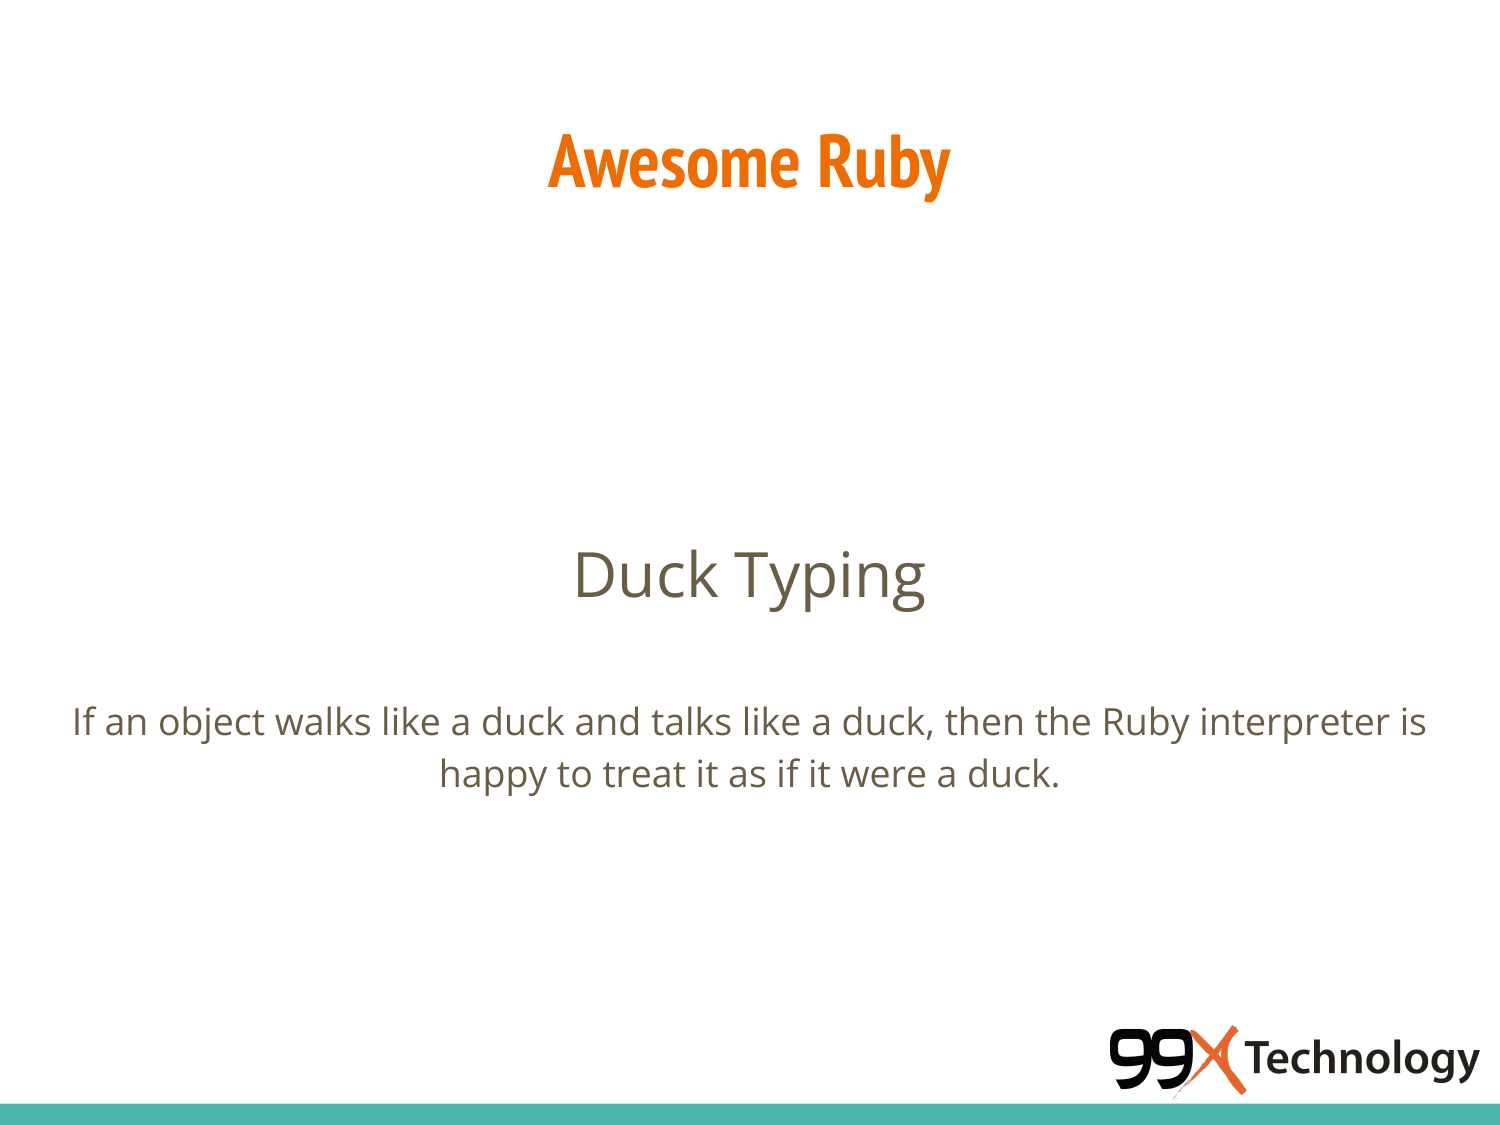

# Awesome Ruby
Duck Typing
If an object walks like a duck and talks like a duck, then the Ruby interpreter is happy to treat it as if it were a duck.